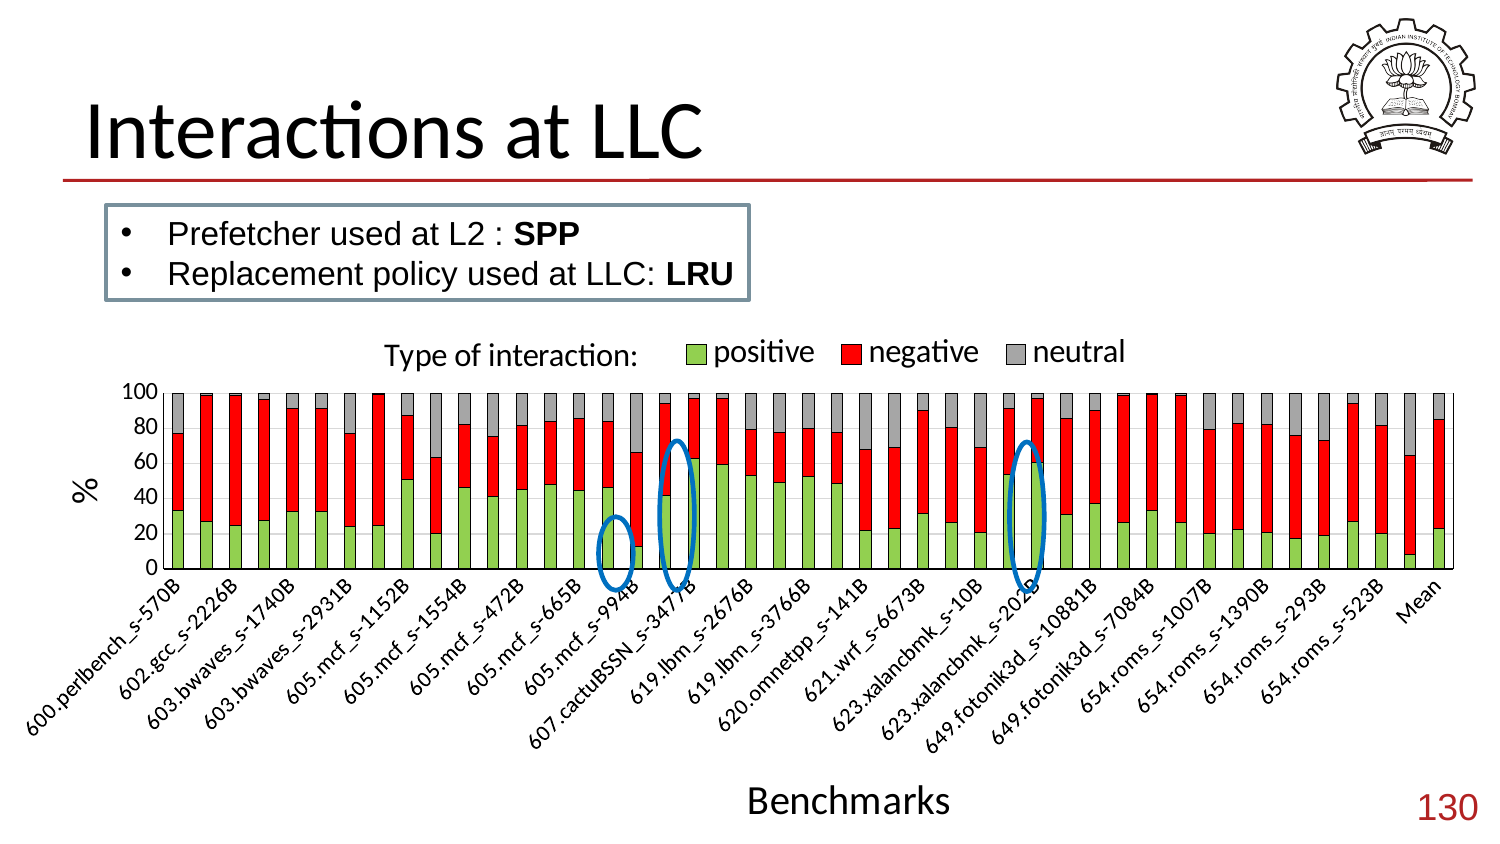

# Interactions at LLC
Prefetcher used at L2 : SPP
Replacement policy used at LLC: LRU

### Chart: Type of interaction:

| Category | positive | negative | neutral |
|---|---|---|---|
| 600.perlbench_s-570B | 33.2031 | 43.9276 | 22.8693 |
| 602.gcc_s-1850B | 27.1077 | 71.8127 | 1.07963 |
| 602.gcc_s-2226B | 24.7145 | 74.0475 | 1.23798 |
| 602.gcc_s-734B | 27.2608 | 69.0269 | 3.7123 |
| 603.bwaves_s-1740B | 32.8784 | 58.5376 | 8.58403 |
| 603.bwaves_s-2609B | 32.8724 | 58.5064 | 8.6212 |
| 603.bwaves_s-2931B | 24.3683 | 52.7048 | 22.9269 |
| 603.bwaves_s-891B | 25.004 | 74.1018 | 0.894146 |
| 605.mcf_s-1152B | 51.1297 | 36.4048 | 12.4655 |
| 605.mcf_s-1536B | 20.3463 | 43.2943 | 36.3594 |
| 605.mcf_s-1554B | 46.0857 | 36.1766 | 17.7377 |
| 605.mcf_s-1644B | 41.418 | 33.8979 | 24.6841 |
| 605.mcf_s-472B | 45.1597 | 36.5292 | 18.311 |
| 605.mcf_s-484B | 48.272 | 35.4672 | 16.2608 |
| 605.mcf_s-665B | 44.6737 | 41.0197 | 14.3066 |
| 605.mcf_s-782B | 46.6184 | 37.3932 | 15.9884 |
| 605.mcf_s-994B | 12.8382 | 53.6239 | 33.538 |
| 607.cactuBSSN_s-2421B | 41.8424 | 52.5839 | 5.57374 |
| 607.cactuBSSN_s-3477B | 63.0604 | 34.2234 | 2.71611 |
| 607.cactuBSSN_s-4004B | 59.284 | 37.5169 | 3.19913 |
| 619.lbm_s-2676B | 53.1144 | 26.1654 | 20.7203 |
| 619.lbm_s-2677B | 49.0444 | 28.5253 | 22.4303 |
| 619.lbm_s-3766B | 52.6353 | 27.0996 | 20.2652 |
| 619.lbm_s-4268B | 48.826 | 28.5406 | 22.6334 |
| 620.omnetpp_s-141B | 21.7556 | 46.1178 | 32.1266 |
| 620.omnetpp_s-874B | 23.2338 | 45.7688 | 30.9974 |
| 621.wrf_s-6673B | 31.7695 | 58.323 | 9.90749 |
| 621.wrf_s-8065B | 26.2661 | 54.1321 | 19.6017 |
| 623.xalancbmk_s-10B | 20.7675 | 48.2944 | 30.9381 |
| 623.xalancbmk_s-165B | 53.718 | 37.8394 | 8.44265 |
| 623.xalancbmk_s-202B | 60.3949 | 36.6119 | 2.99319 |
| 628.pop2_s-17B | 31.1115 | 54.7425 | 14.1461 |
| 649.fotonik3d_s-10881B | 37.2652 | 53.0085 | 9.7263 |
| 649.fotonik3d_s-1176B | 26.5842 | 72.4159 | 0.999881 |
| 649.fotonik3d_s-7084B | 33.0097 | 66.4156 | 0.574641 |
| 649.fotonik3d_s-8225B | 26.5844 | 72.4461 | 0.969546 |
| 654.roms_s-1007B | 20.2817 | 58.9058 | 20.8126 |
| 654.roms_s-1070B | 22.5882 | 60.0043 | 17.4075 |
| 654.roms_s-1390B | 20.6574 | 61.7433 | 17.5994 |
| 654.roms_s-1613B | 17.2341 | 58.7123 | 24.0537 |
| 654.roms_s-293B | 18.9371 | 54.2608 | 26.8021 |
| 654.roms_s-294B | 26.7205 | 67.6755 | 5.60404 |
| 654.roms_s-523B | 19.8891 | 61.9309 | 18.18 |
| 657.xz_s-2302B | 7.99386 | 56.528 | 35.4781 |
| Mean | 23.145455000000002 | 62.00391666666666 | 14.850650666666667 |

130